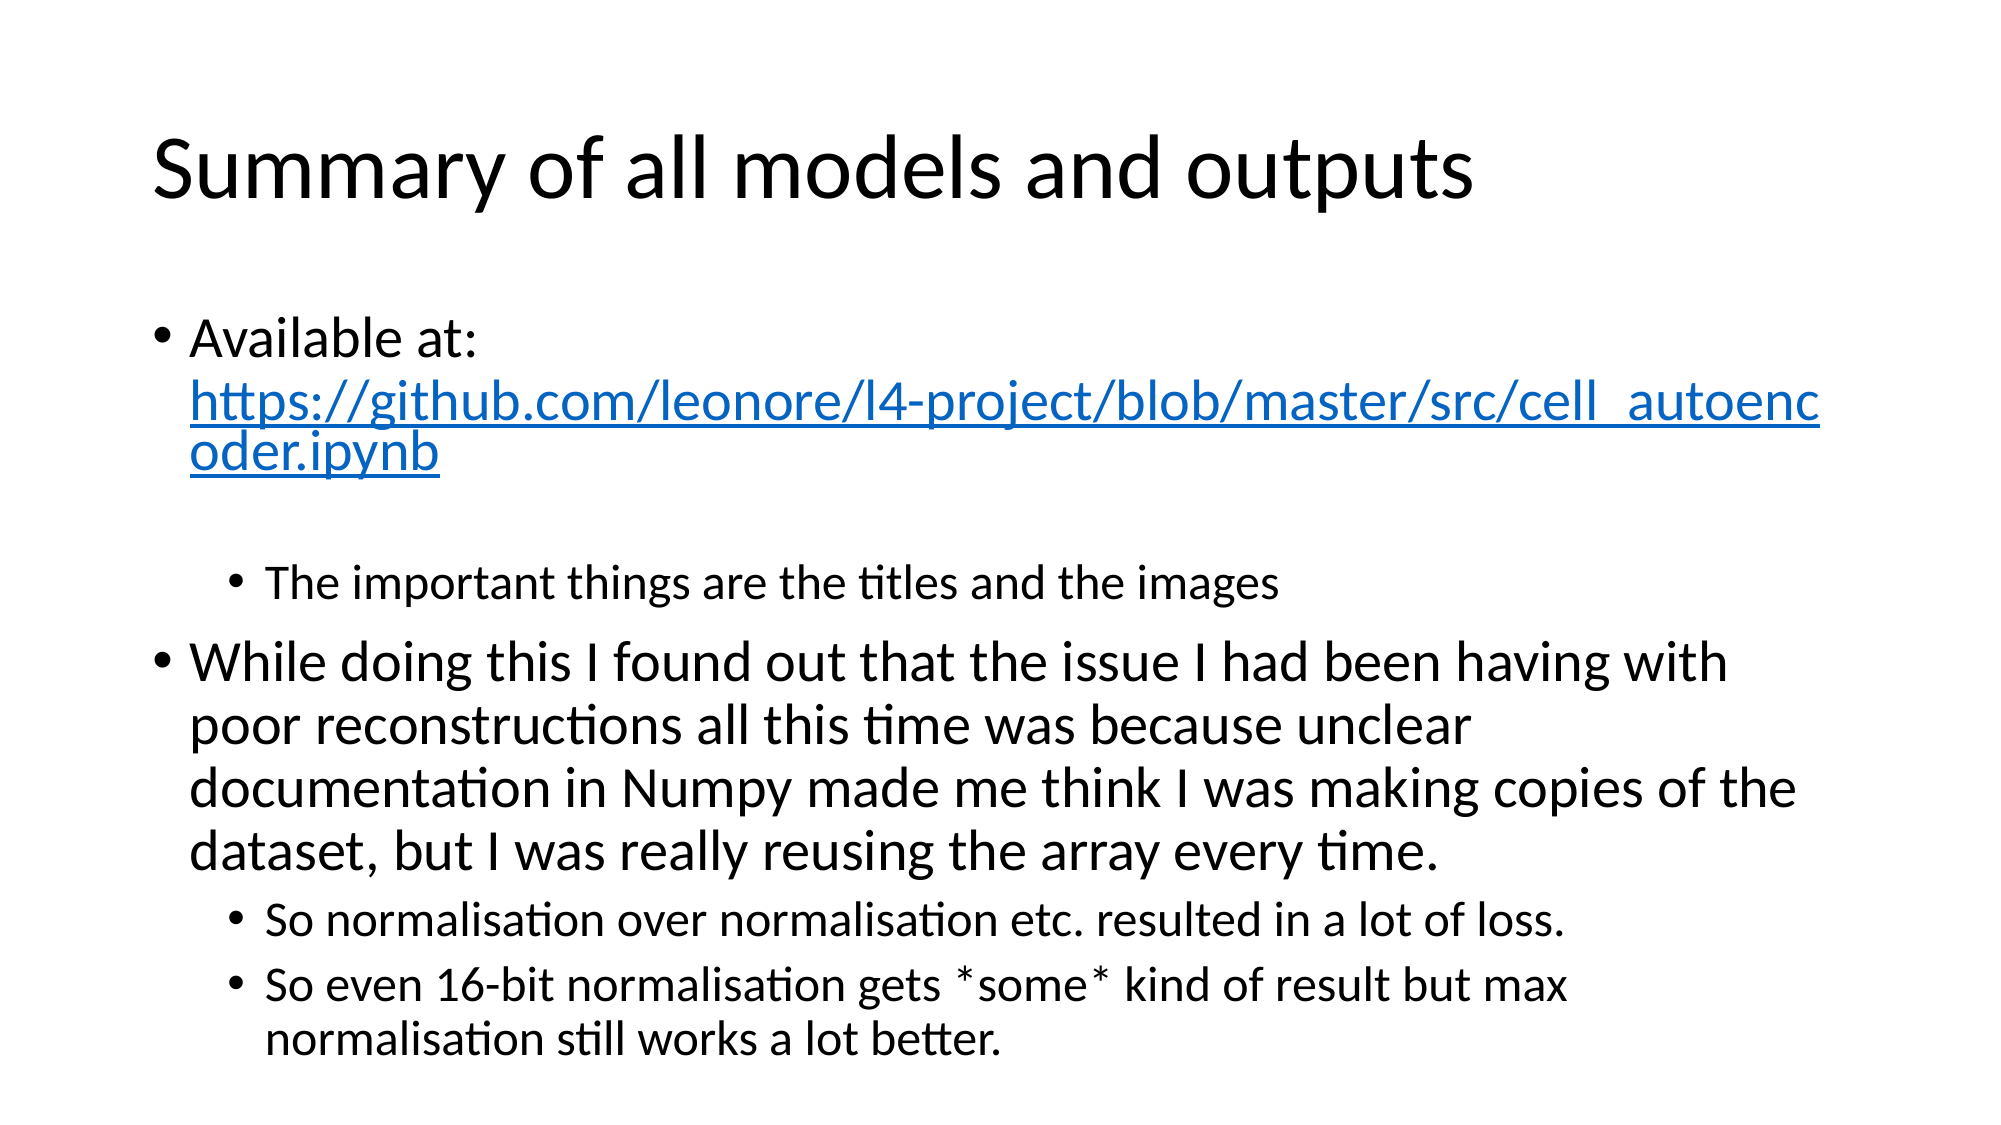

# Summary of all models and outputs
Available at: https://github.com/leonore/l4-project/blob/master/src/cell_autoencoder.ipynb
The important things are the titles and the images
While doing this I found out that the issue I had been having with poor reconstructions all this time was because unclear documentation in Numpy made me think I was making copies of the dataset, but I was really reusing the array every time.
So normalisation over normalisation etc. resulted in a lot of loss.
So even 16-bit normalisation gets *some* kind of result but max normalisation still works a lot better.